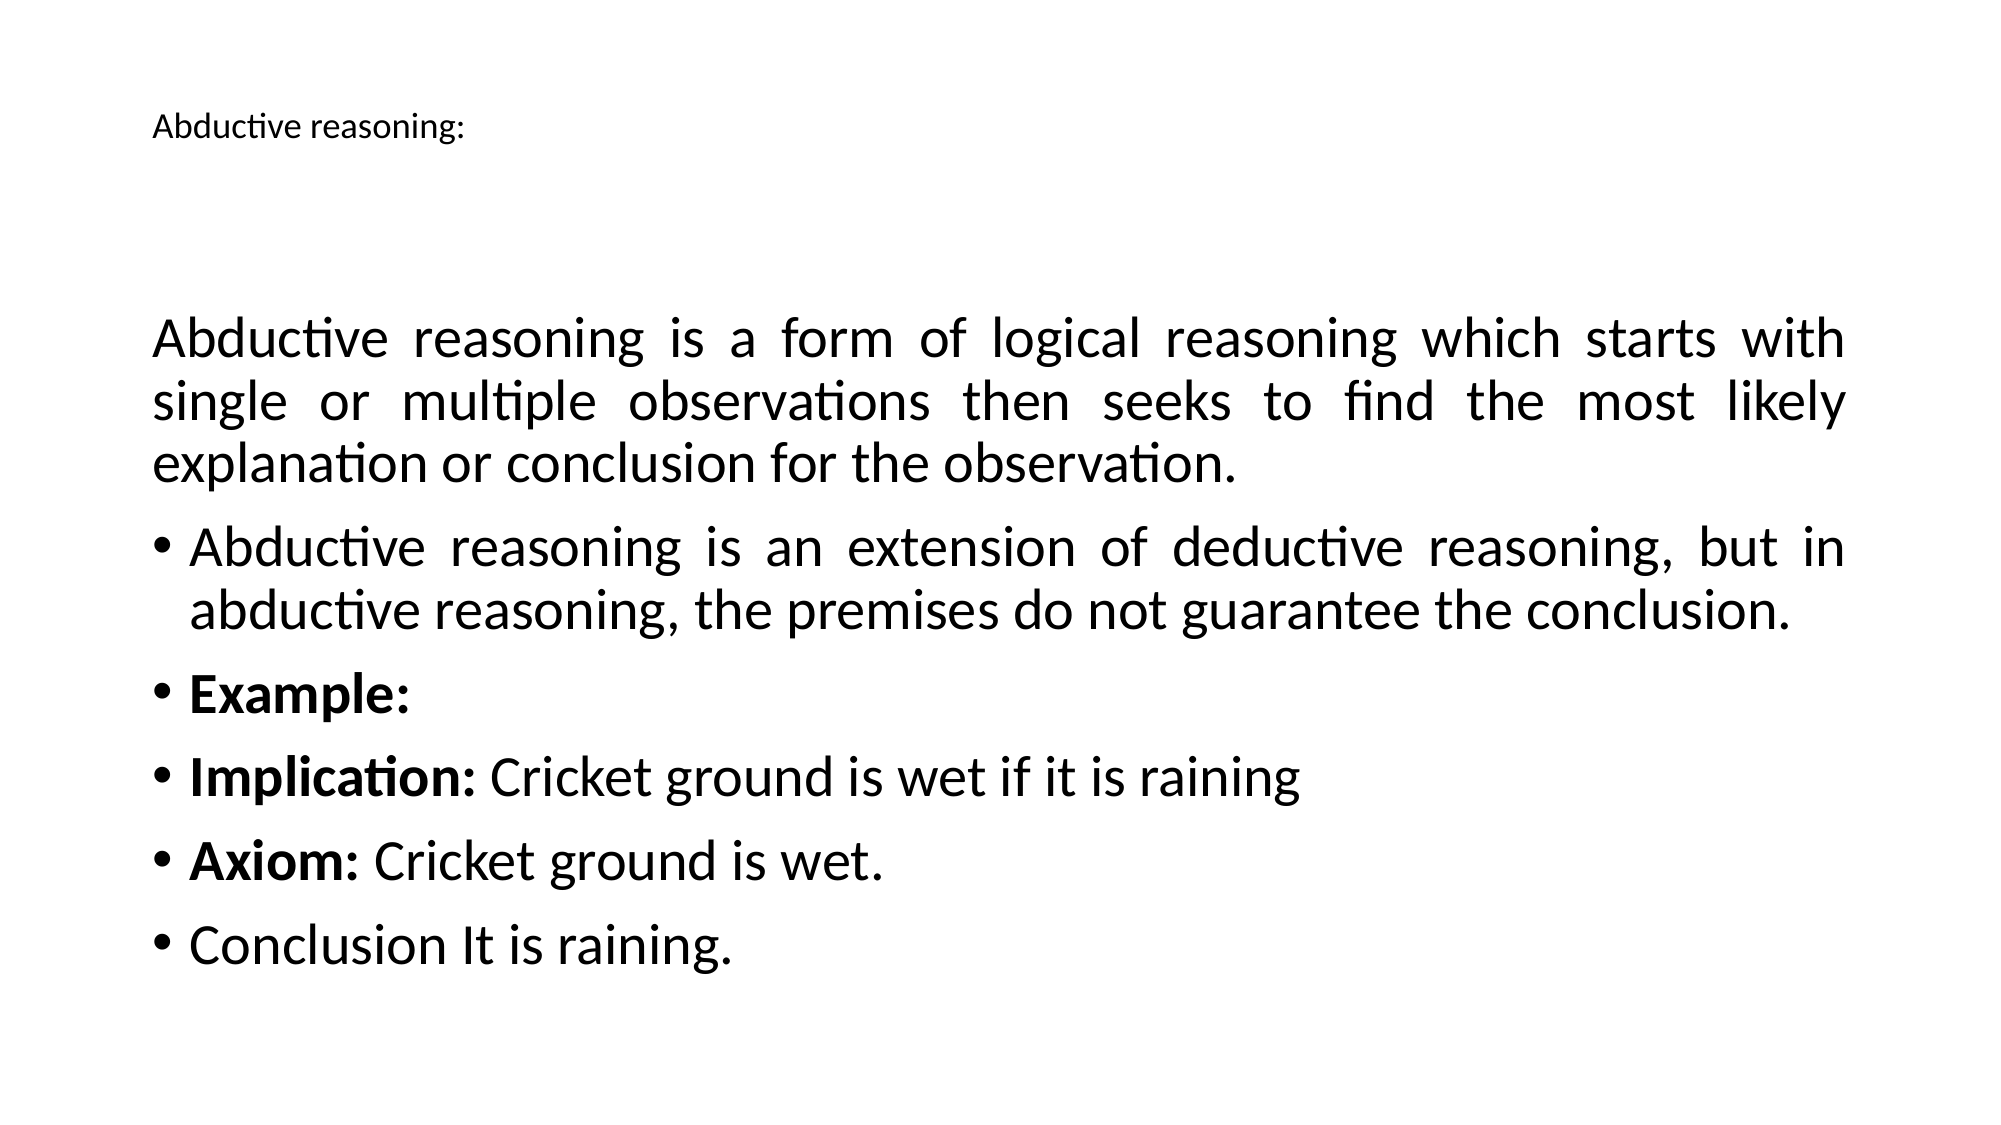

# Abductive reasoning:
Abductive reasoning is a form of logical reasoning which starts with single or multiple observations then seeks to find the most likely explanation or conclusion for the observation.
Abductive reasoning is an extension of deductive reasoning, but in abductive reasoning, the premises do not guarantee the conclusion.
Example:
Implication: Cricket ground is wet if it is raining
Axiom: Cricket ground is wet.
Conclusion It is raining.